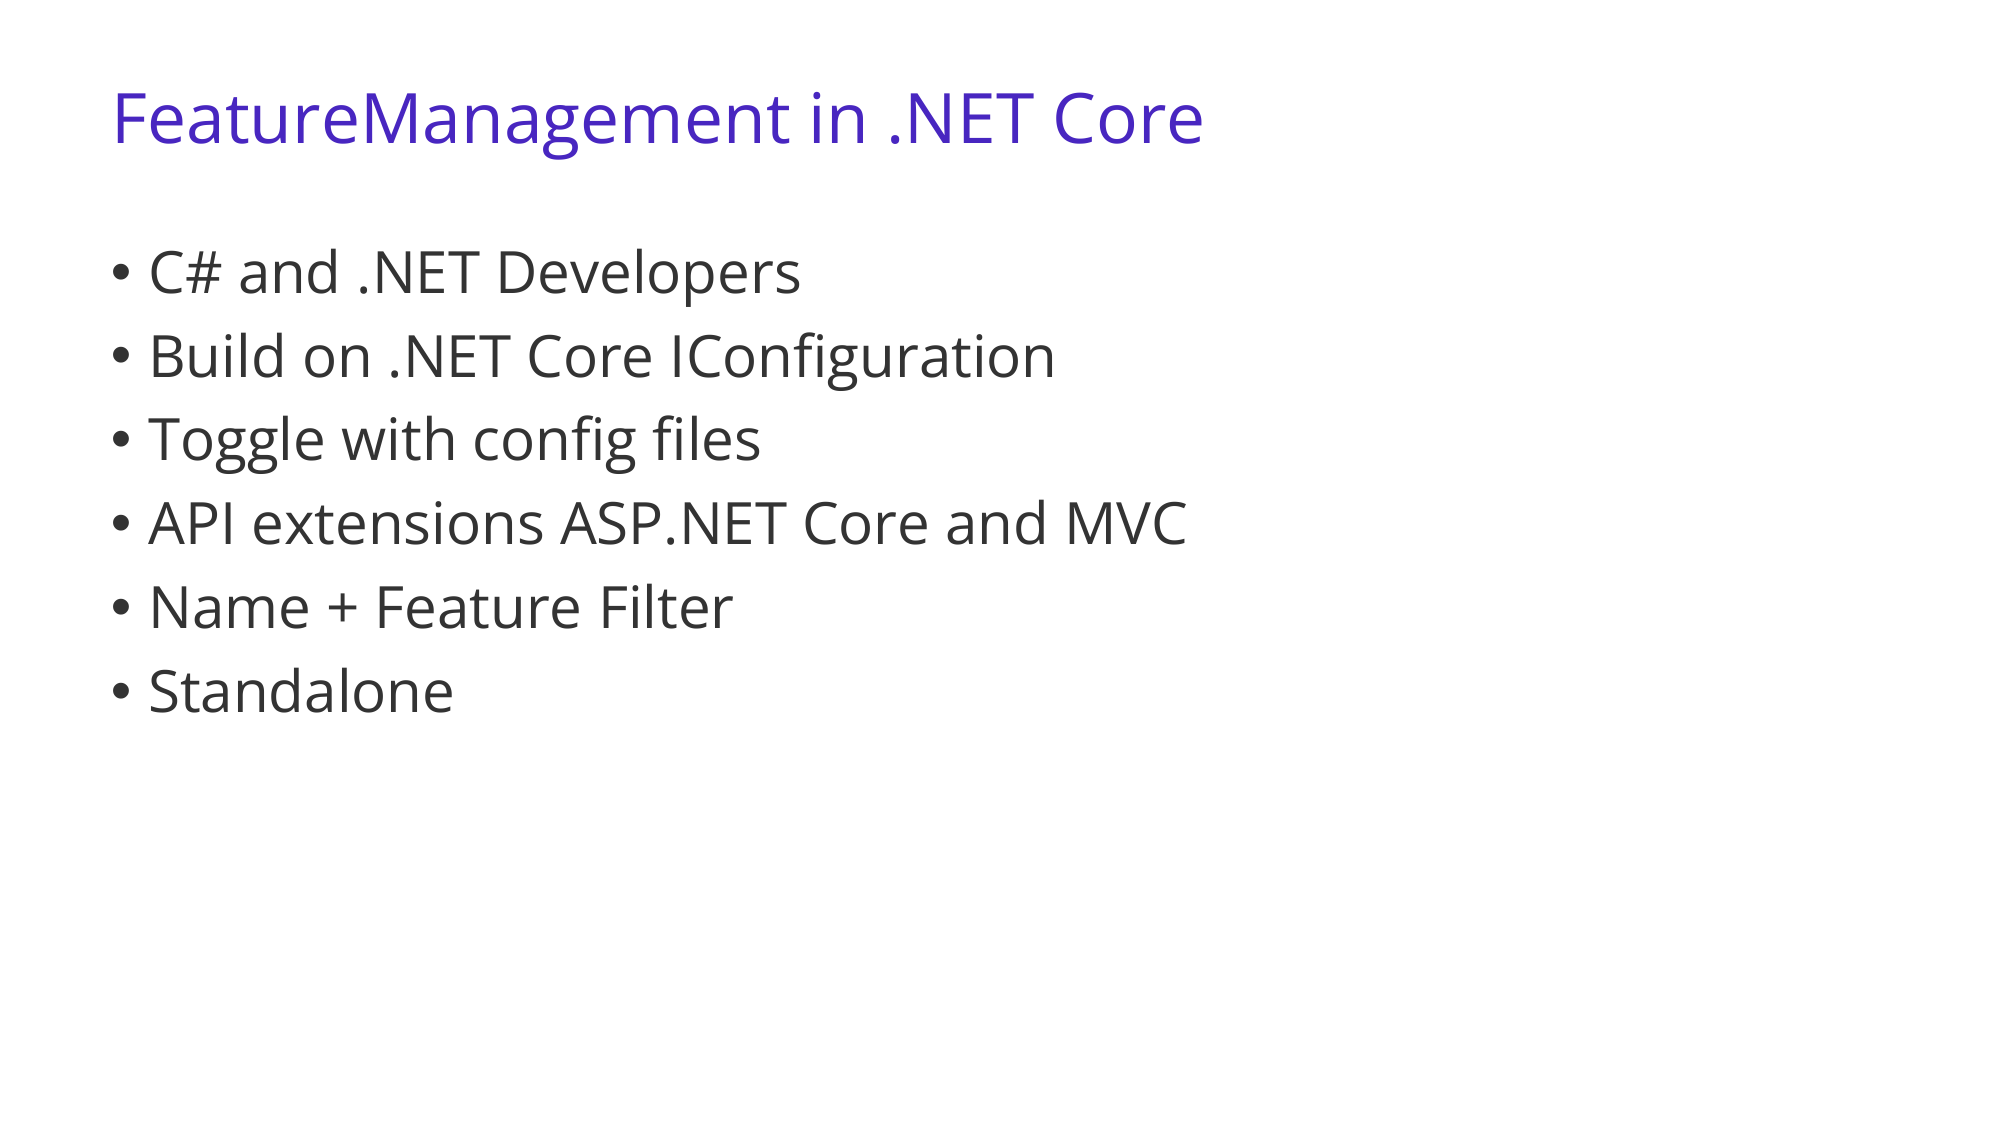

# FeatureManagement in .NET Core
C# and .NET Developers
Build on .NET Core IConfiguration
Toggle with config files
API extensions ASP.NET Core and MVC
Name + Feature Filter
Standalone